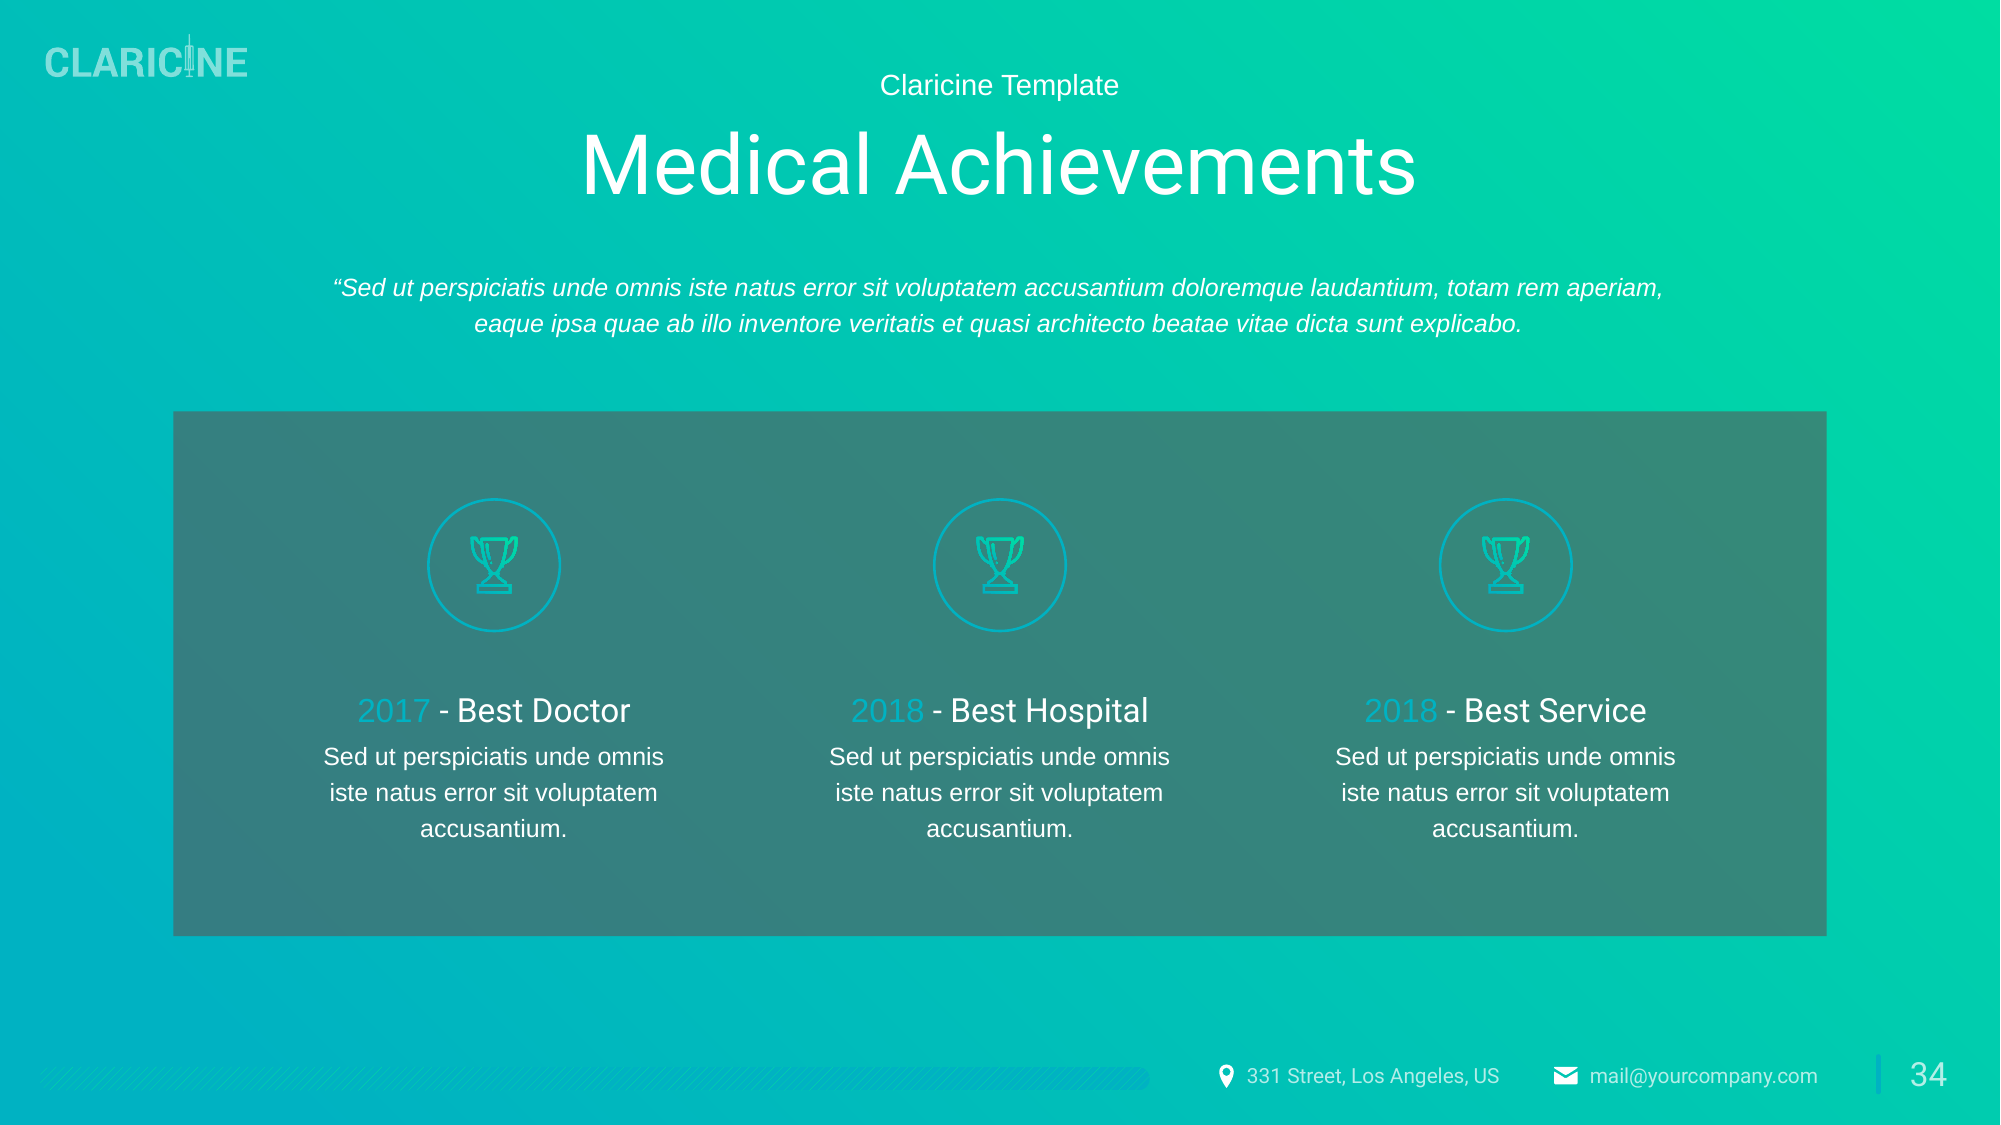

Claricine Template
Medical Achievements
“Sed ut perspiciatis unde omnis iste natus error sit voluptatem accusantium doloremque laudantium, totam rem aperiam, eaque ipsa quae ab illo inventore veritatis et quasi architecto beatae vitae dicta sunt explicabo.

2017 - Best Doctor
Sed ut perspiciatis unde omnis iste natus error sit voluptatem accusantium.
2018 - Best Hospital
Sed ut perspiciatis unde omnis iste natus error sit voluptatem accusantium.
2018 - Best Service
Sed ut perspiciatis unde omnis iste natus error sit voluptatem accusantium.